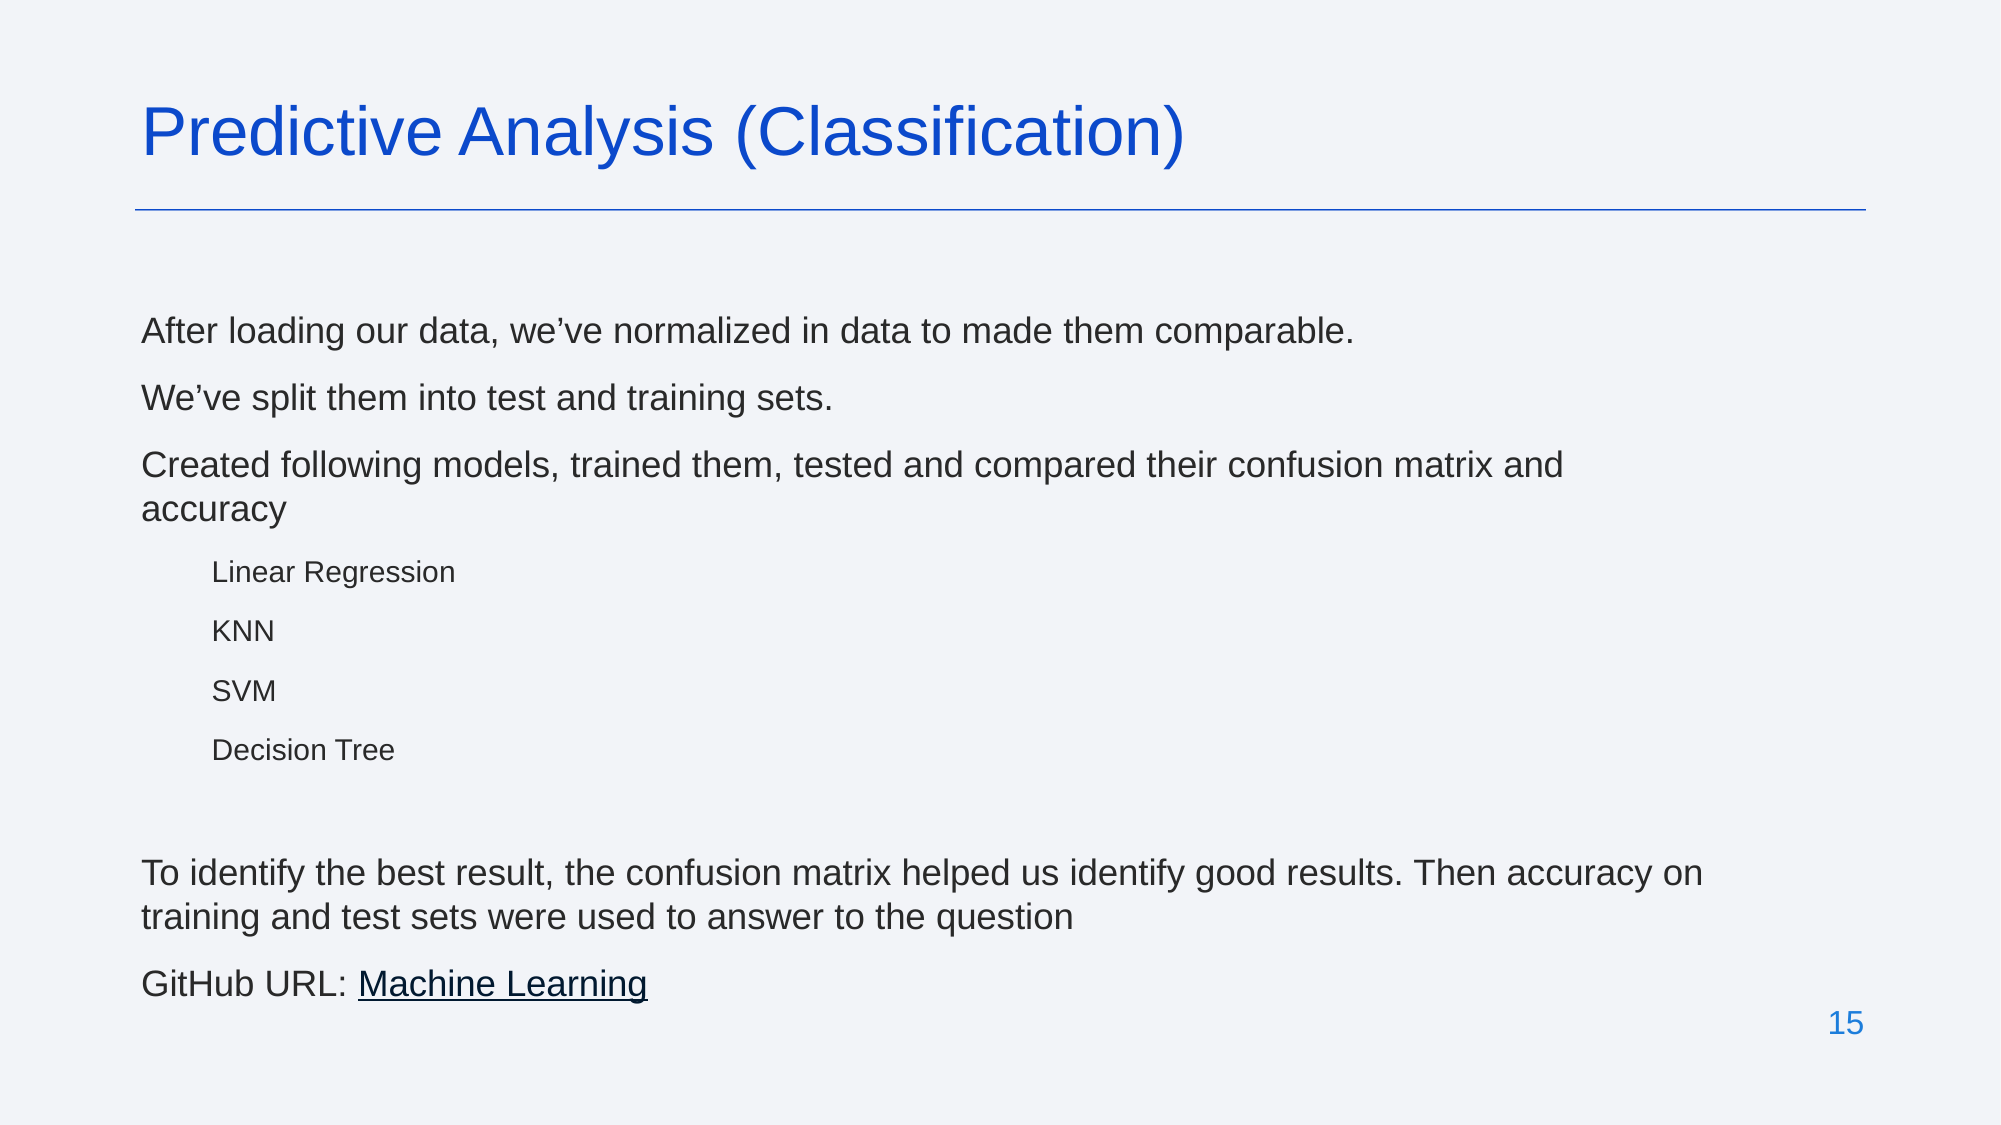

Predictive Analysis (Classification)
After loading our data, we’ve normalized in data to made them comparable.
We’ve split them into test and training sets.
Created following models, trained them, tested and compared their confusion matrix and accuracy
Linear Regression
KNN
SVM
Decision Tree

To identify the best result, the confusion matrix helped us identify good results. Then accuracy on training and test sets were used to answer to the question
GitHub URL: Machine Learning

15